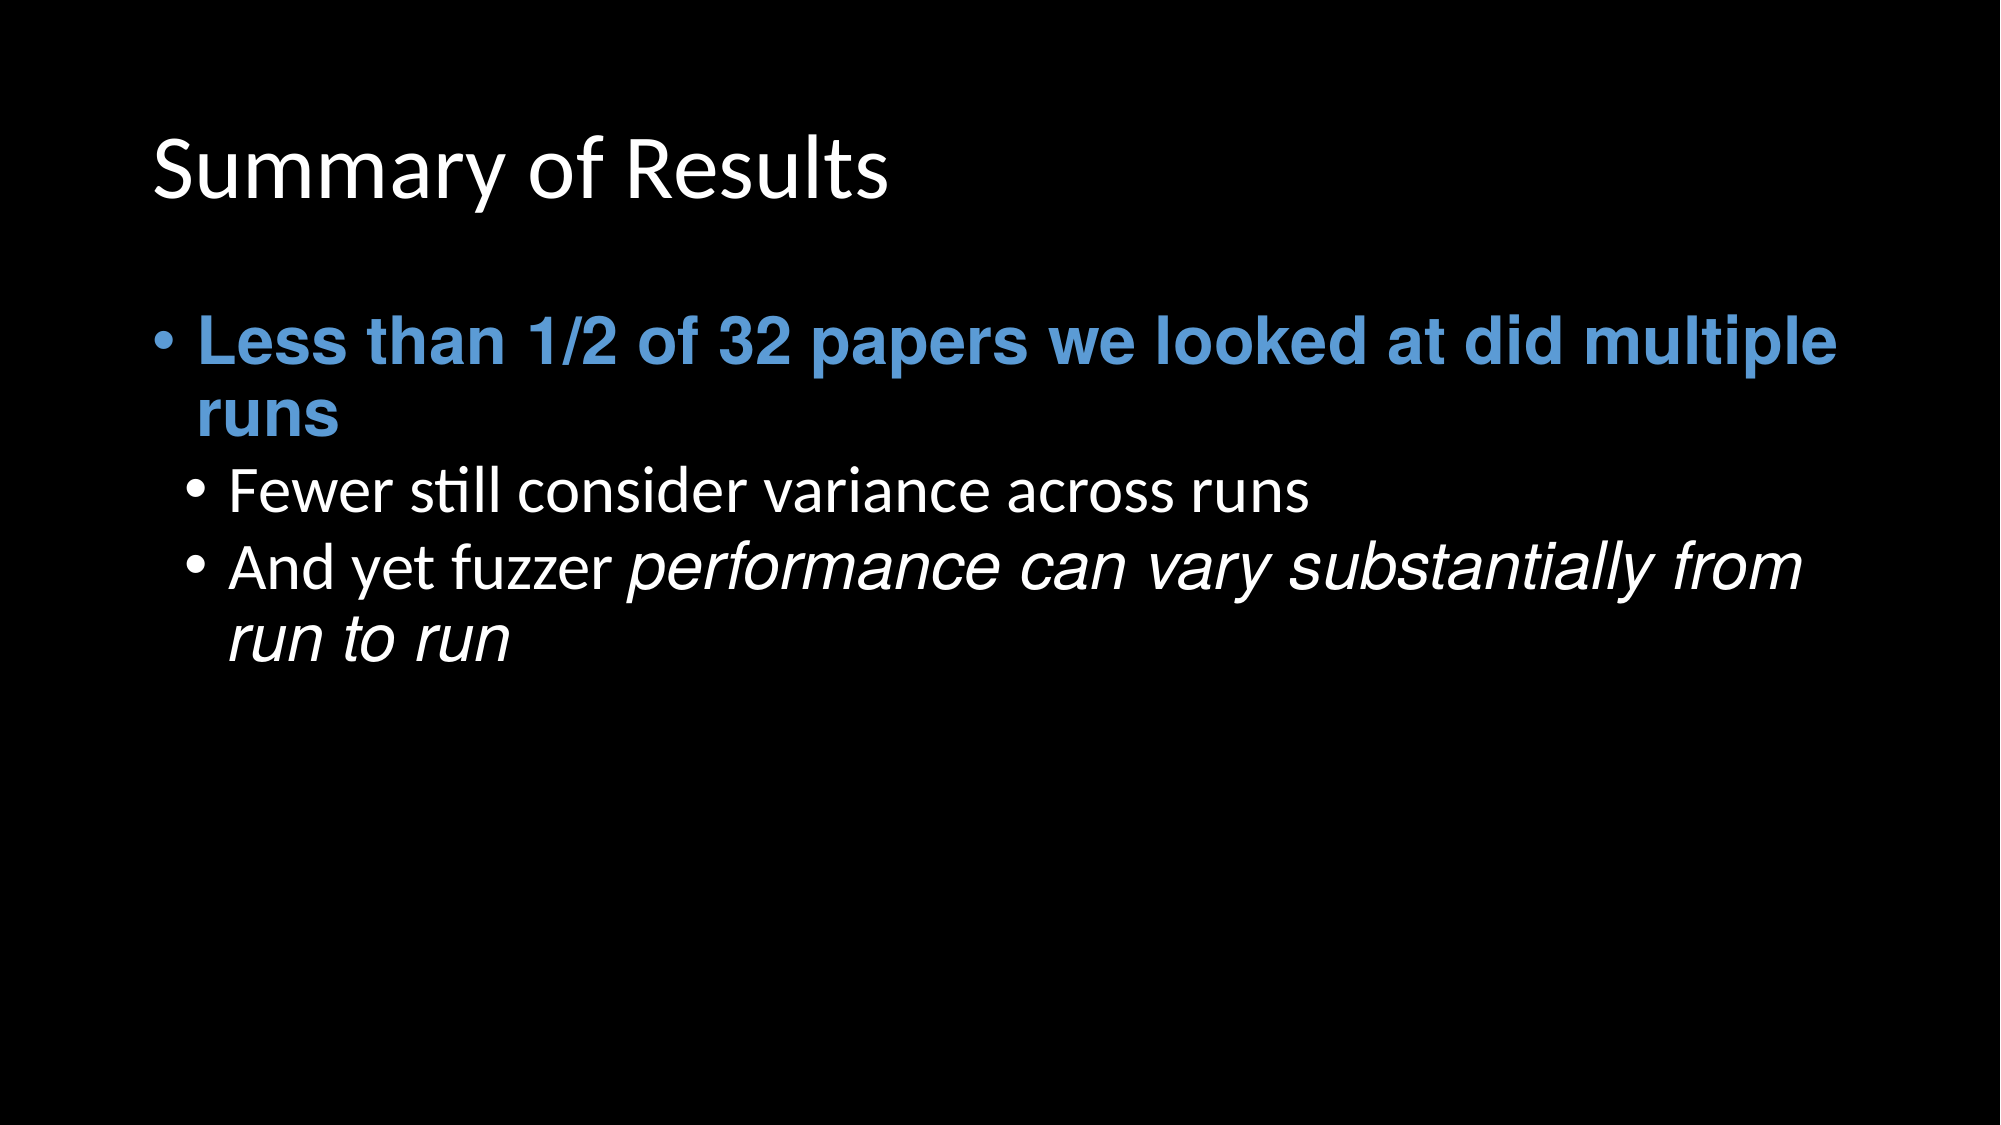

# Summary of Results
Less than 1/2 of 32 papers we looked at did multiple runs
Fewer still consider variance across runs
And yet fuzzer performance can vary substantially from run to run